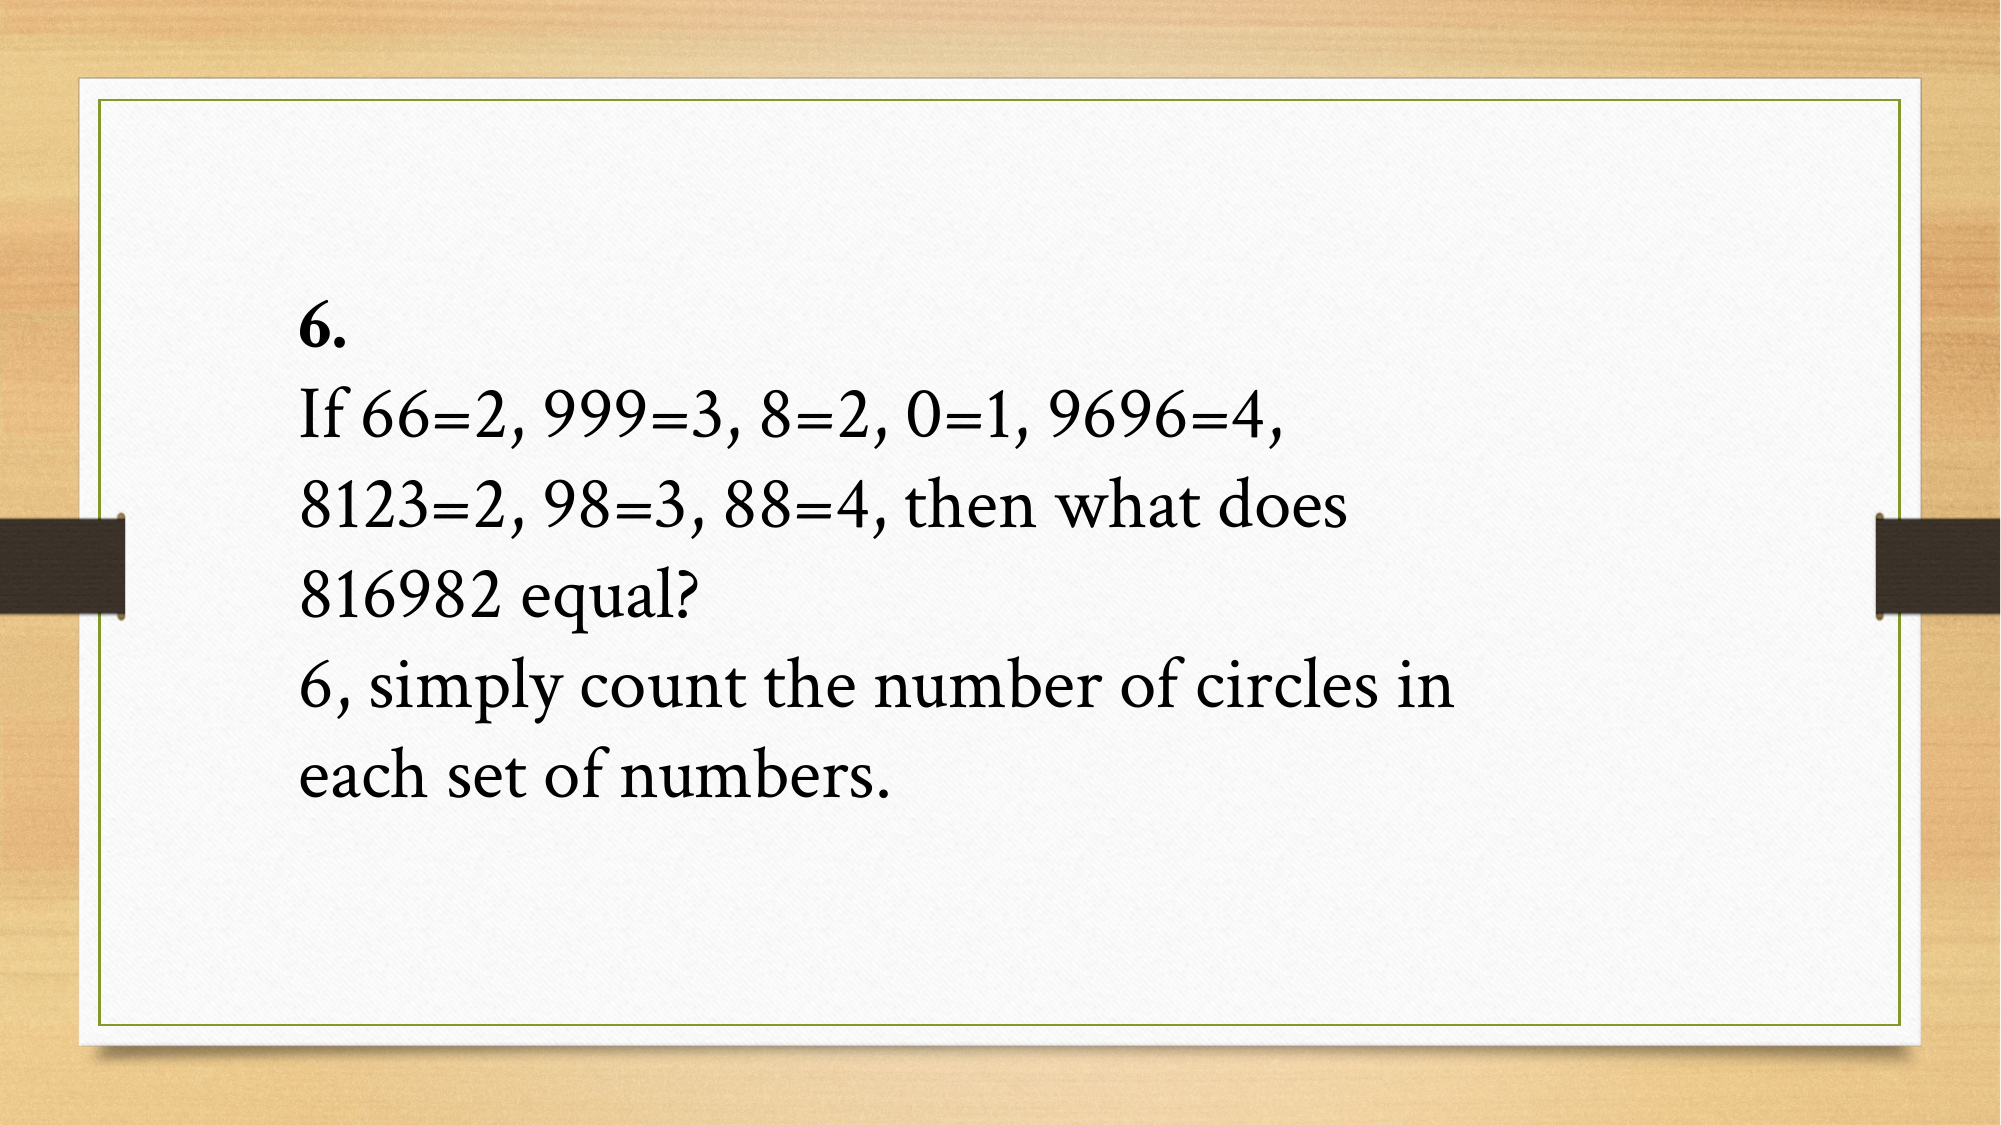

6.
If 66=2, 999=3, 8=2, 0=1, 9696=4, 8123=2, 98=3, 88=4, then what does 816982 equal?
6, simply count the number of circles in each set of numbers.